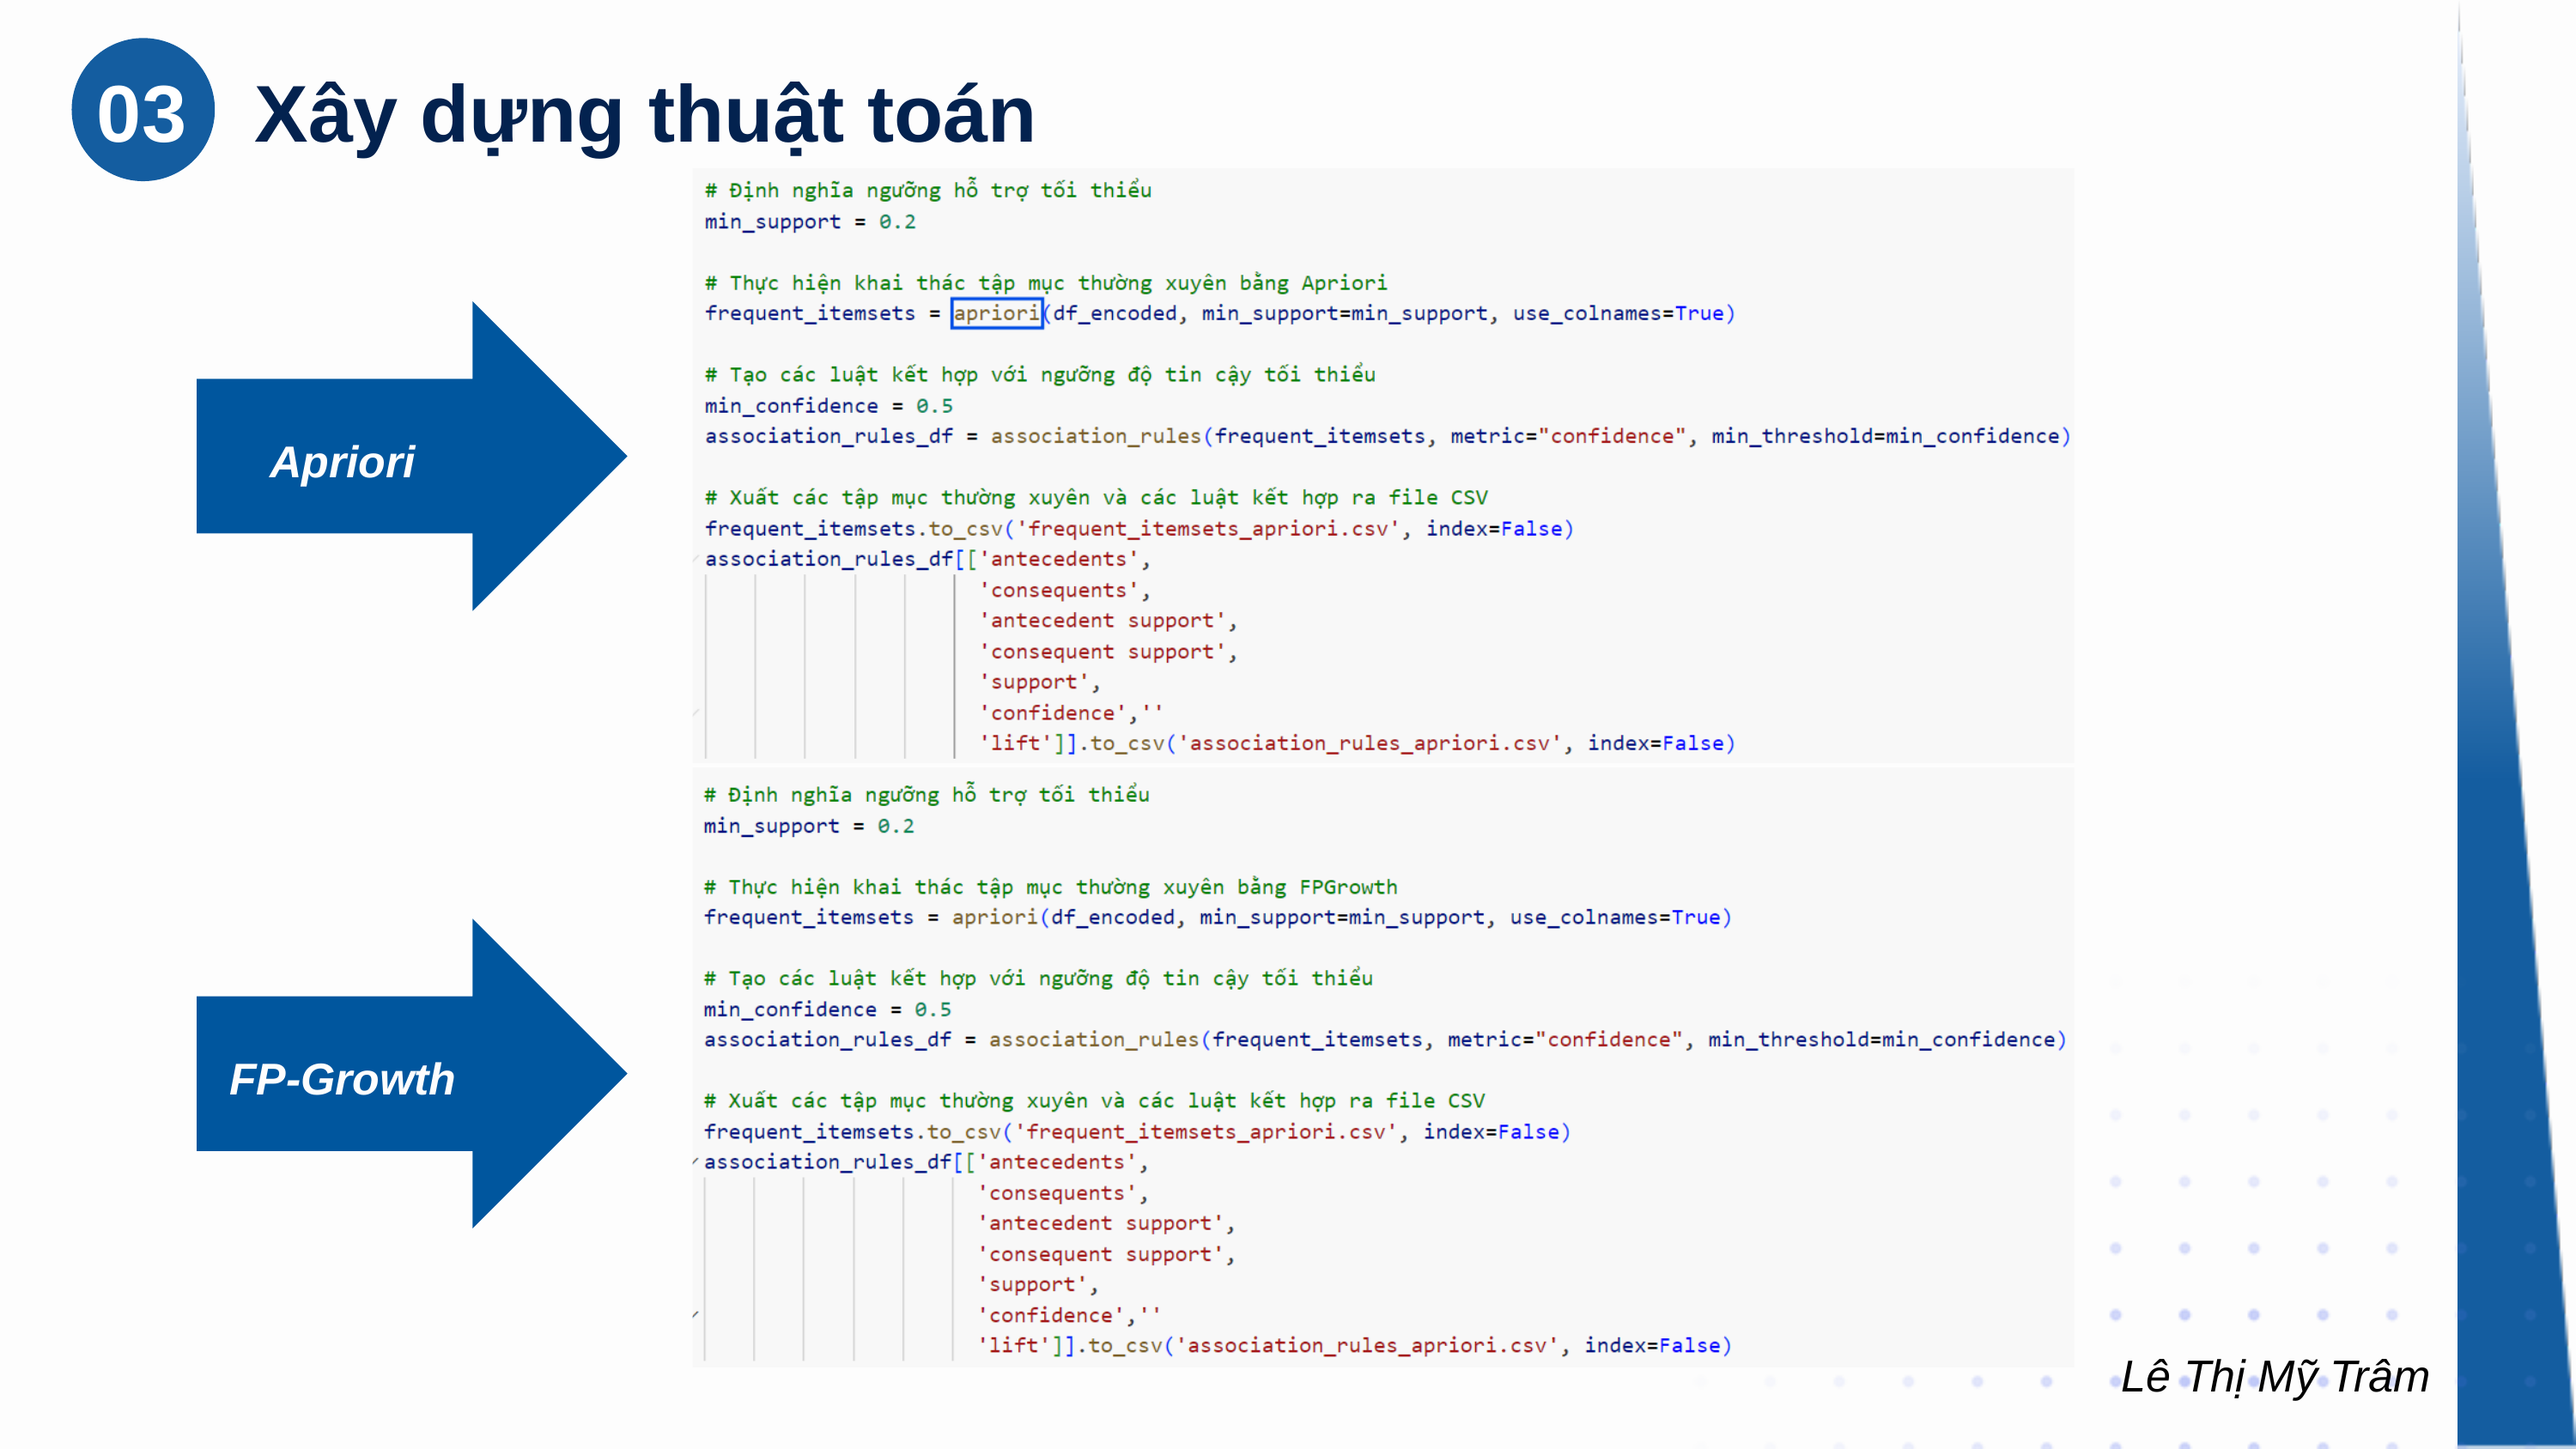

03
Xây dựng thuật toán

Apriori

FP-Growth
Lê Thị Mỹ Trâm